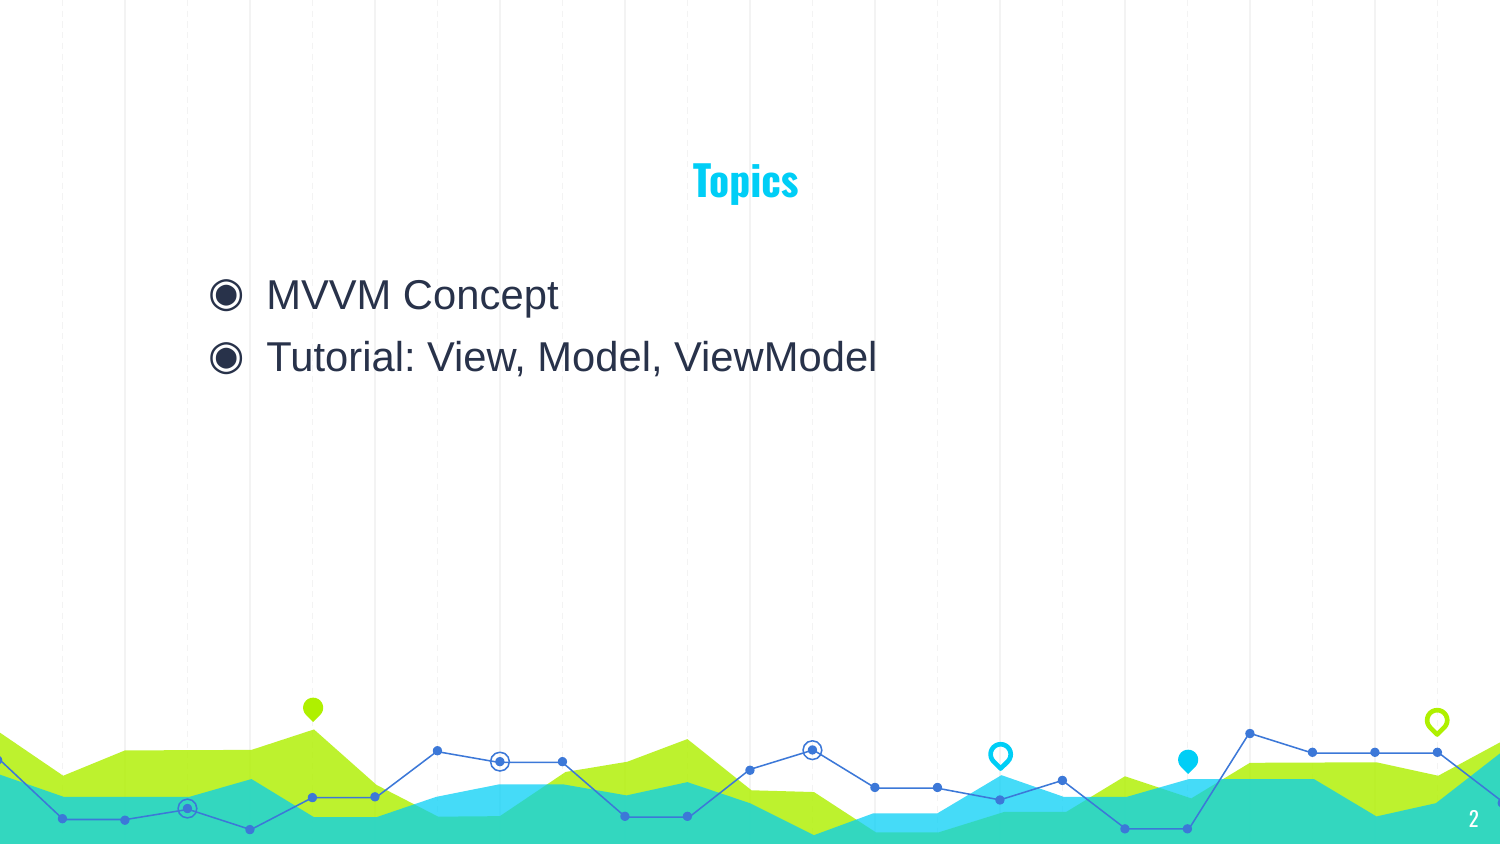

# Topics
MVVM Concept
Tutorial: View, Model, ViewModel
2